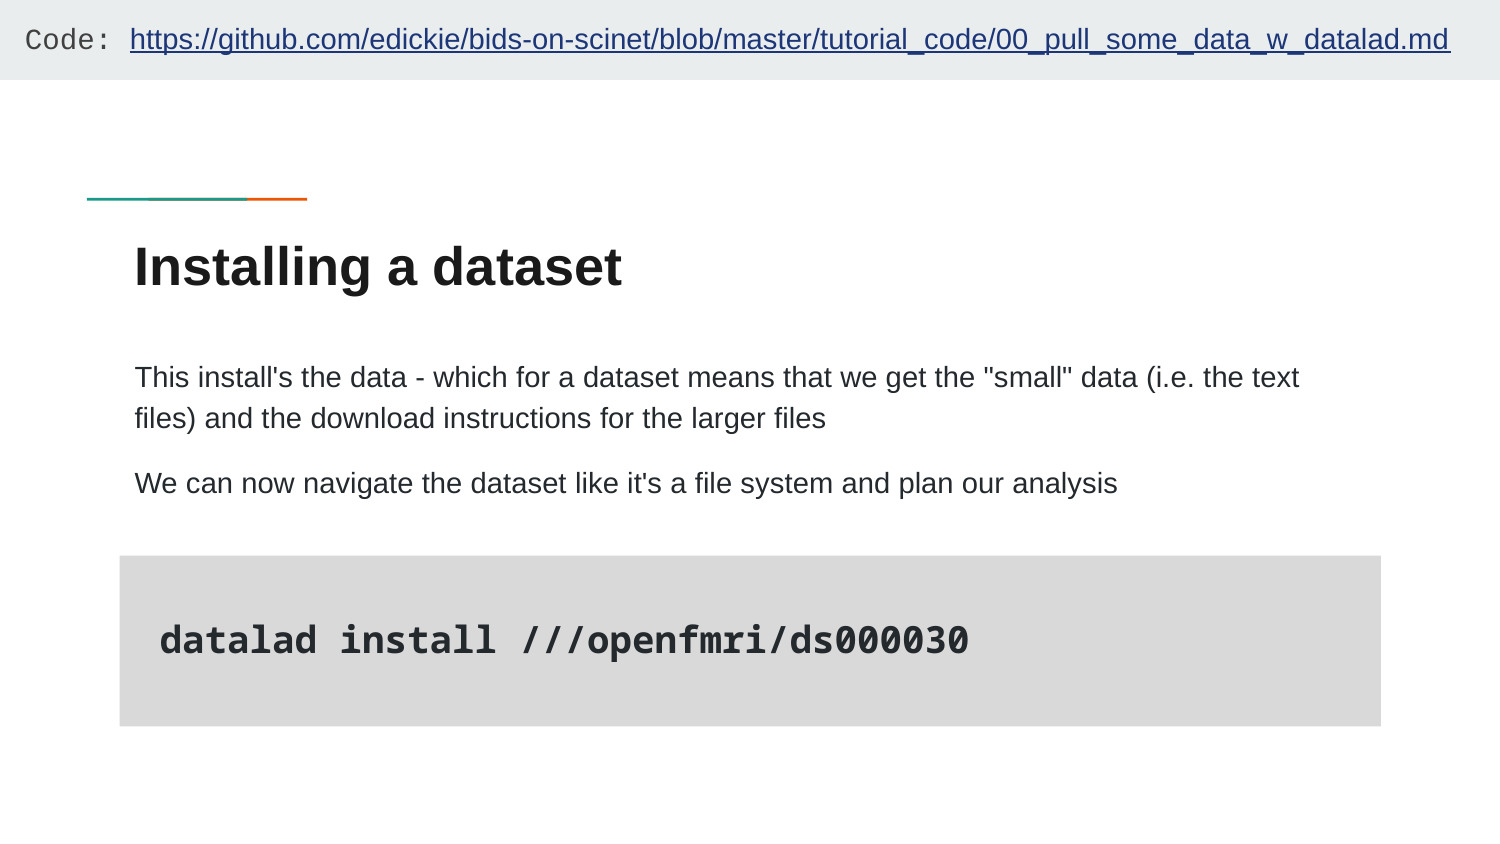

Code: https://github.com/edickie/bids-on-scinet/blob/master/tutorial_code/00_pull_some_data_w_datalad.md

# Installing a dataset
This install's the data - which for a dataset means that we get the "small" data (i.e. the text files) and the download instructions for the larger files
We can now navigate the dataset like it's a file system and plan our analysis

datalad install ///openfmri/ds000030